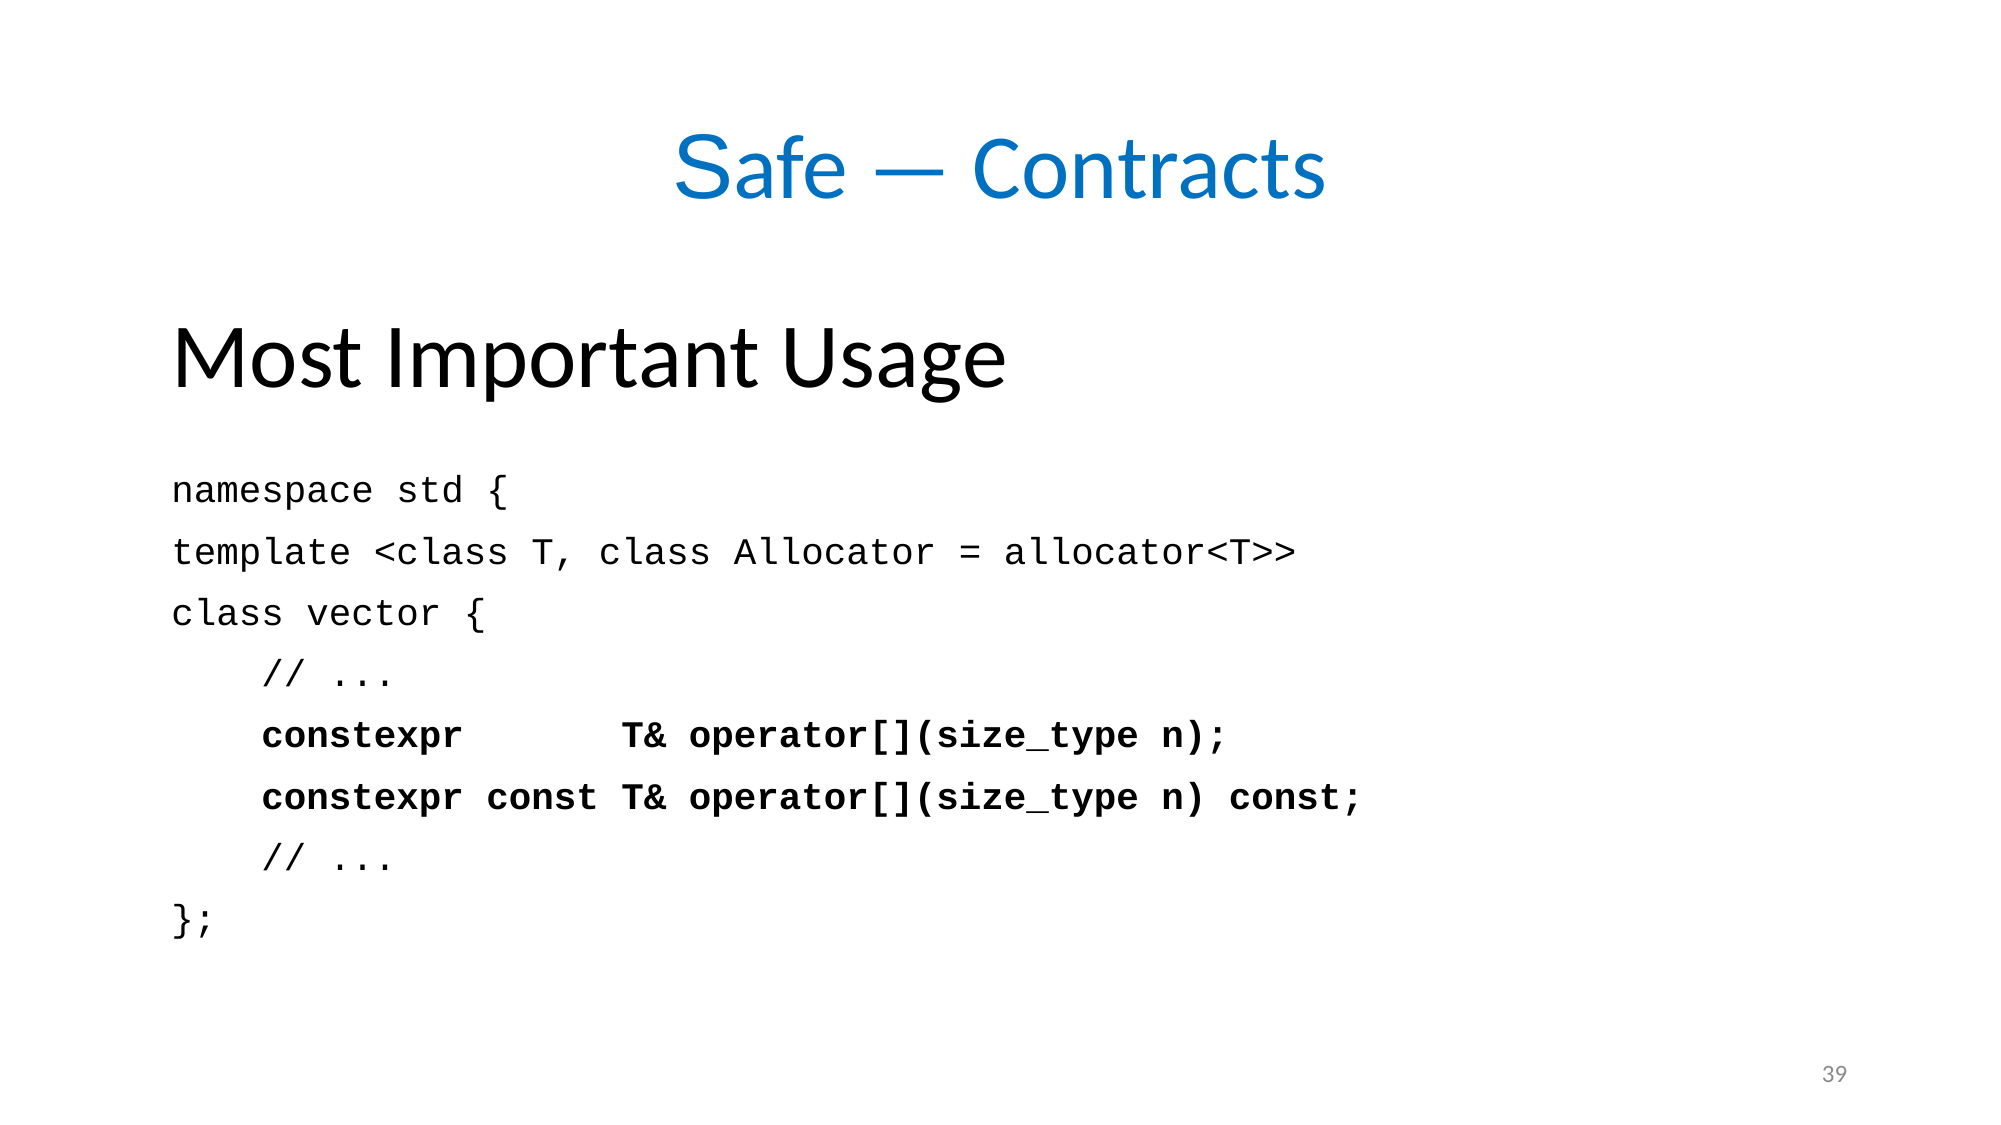

# Safe — Contracts
Most Important Usage
namespace std {
template <class T, class Allocator = allocator<T>>
class vector {
    // ...
    constexpr       T& operator[](size_type n);
    constexpr const T& operator[](size_type n) const;
    // ...
};

39